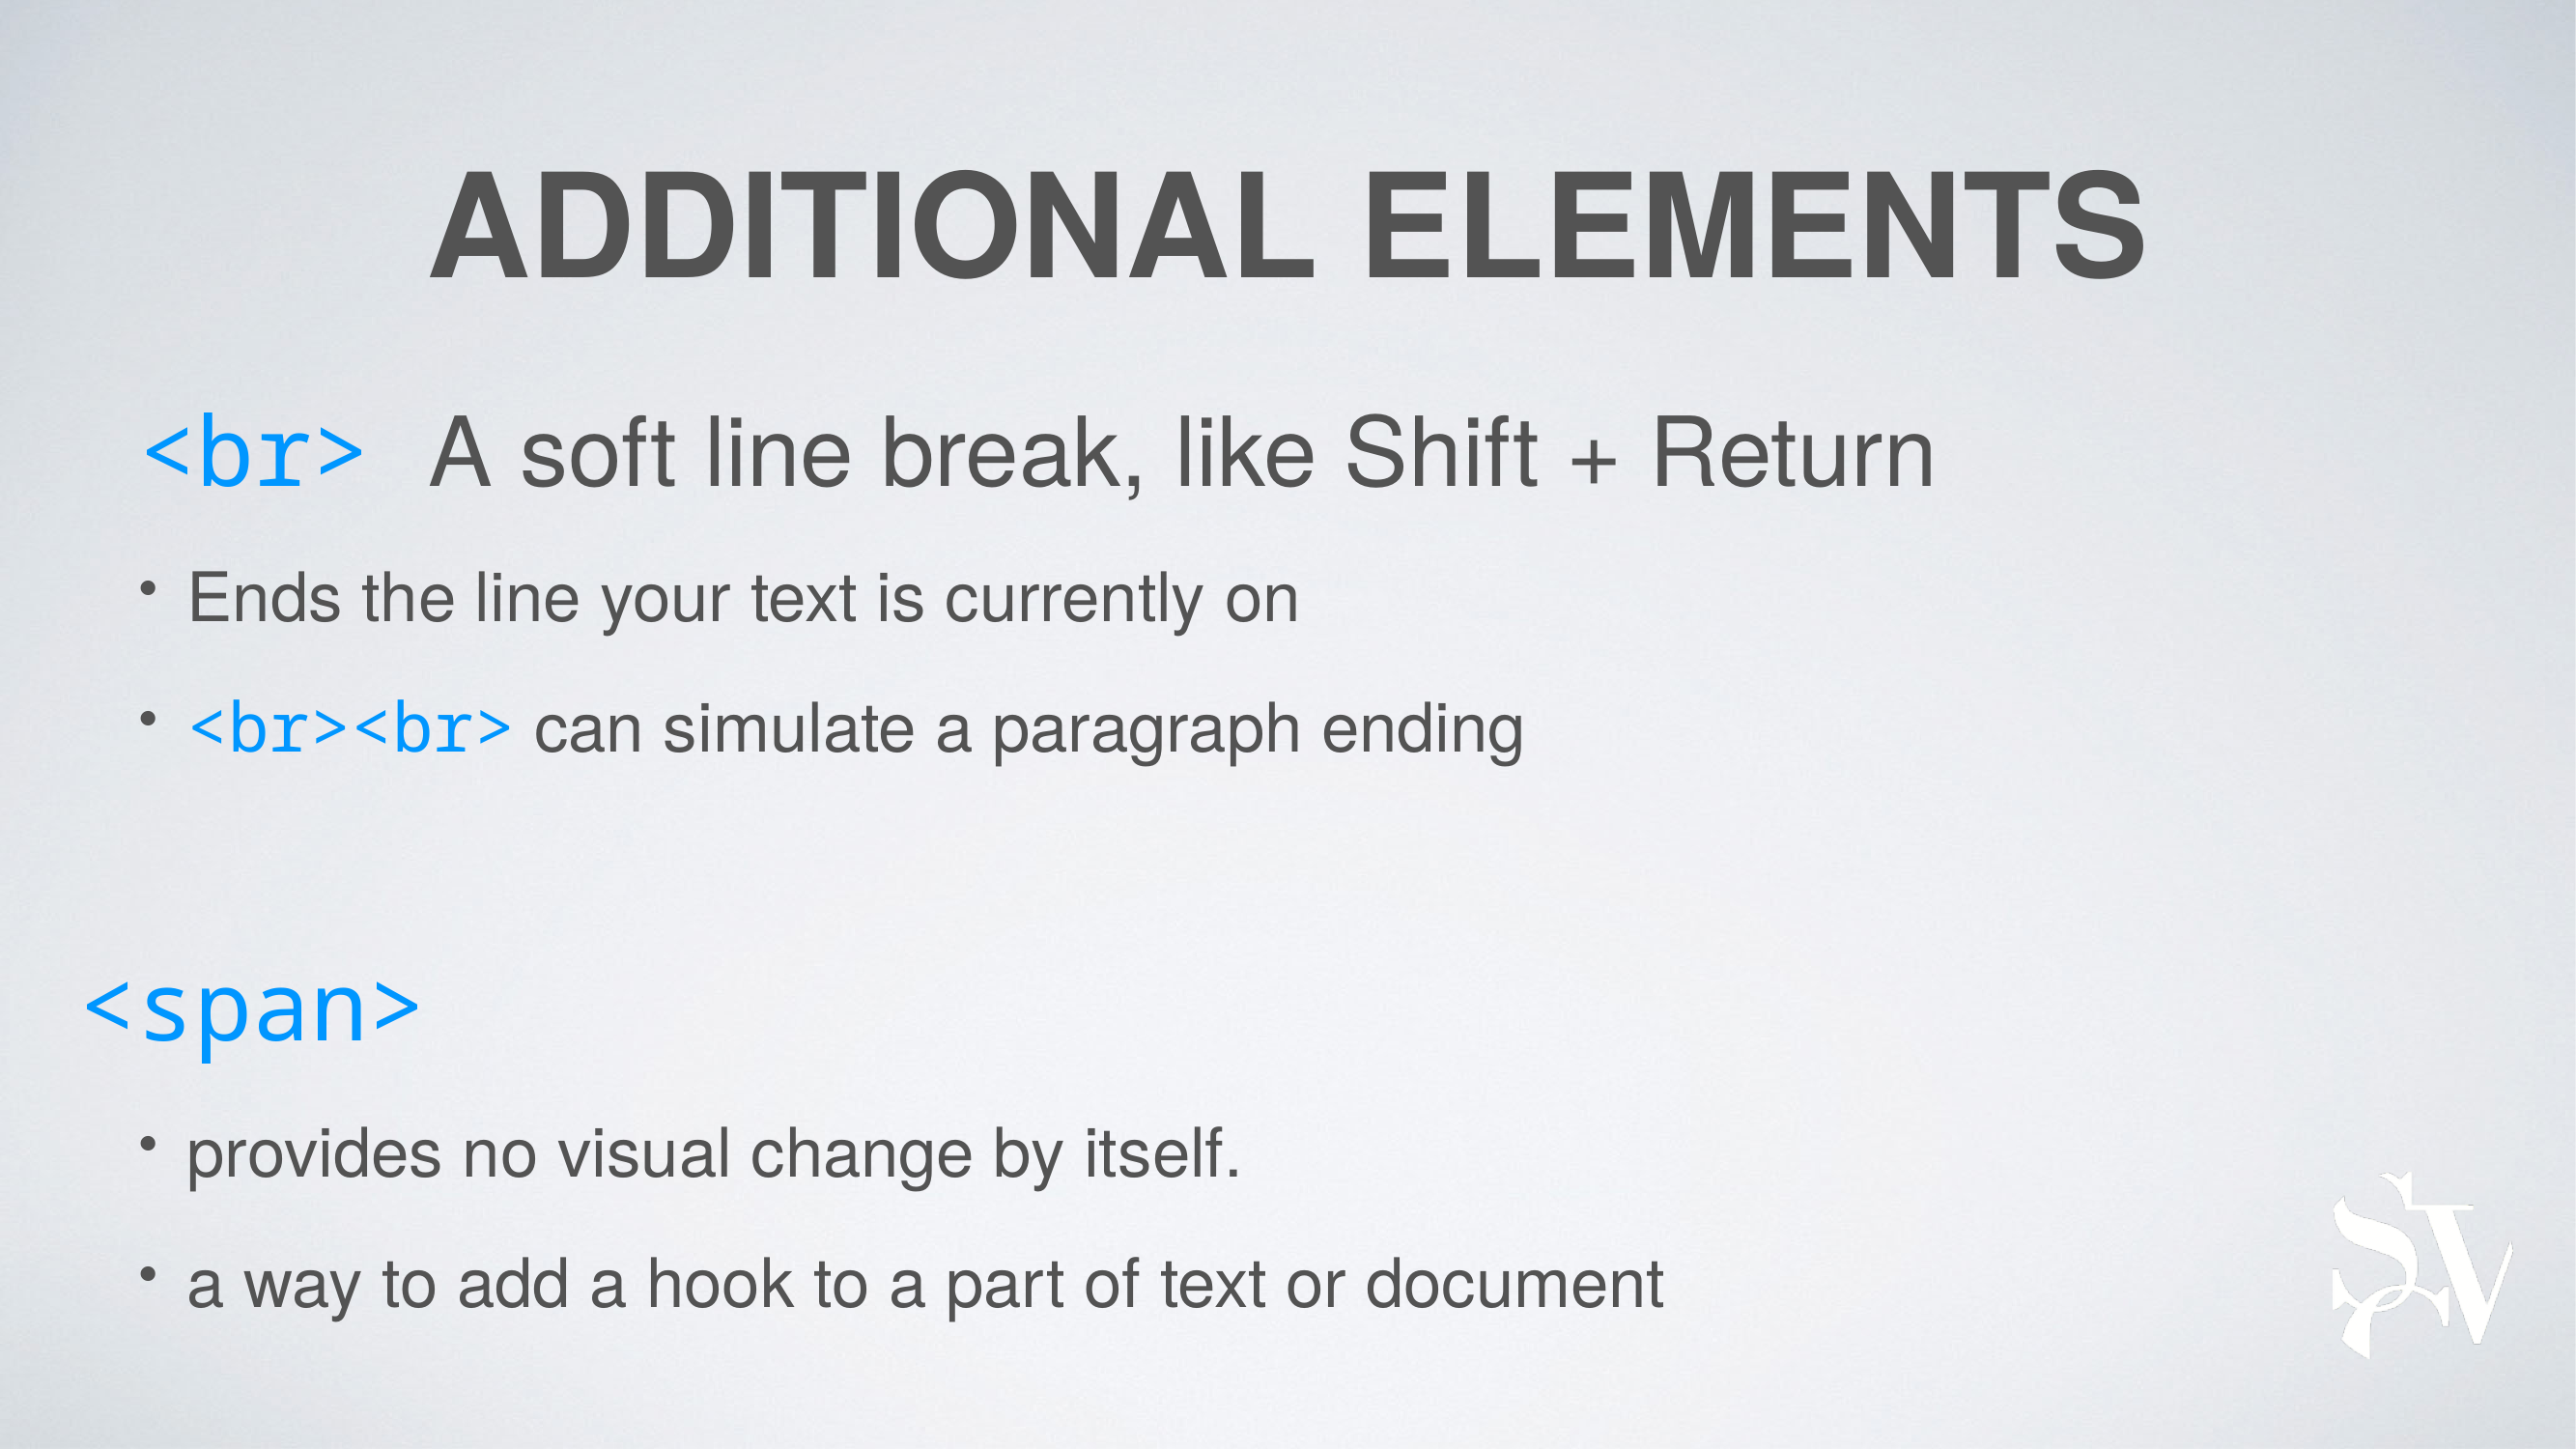

# Additional elements
<br> A soft line break, like Shift + Return
Ends the line your text is currently on
<br><br> can simulate a paragraph ending

<span>
provides no visual change by itself.
a way to add a hook to a part of text or document